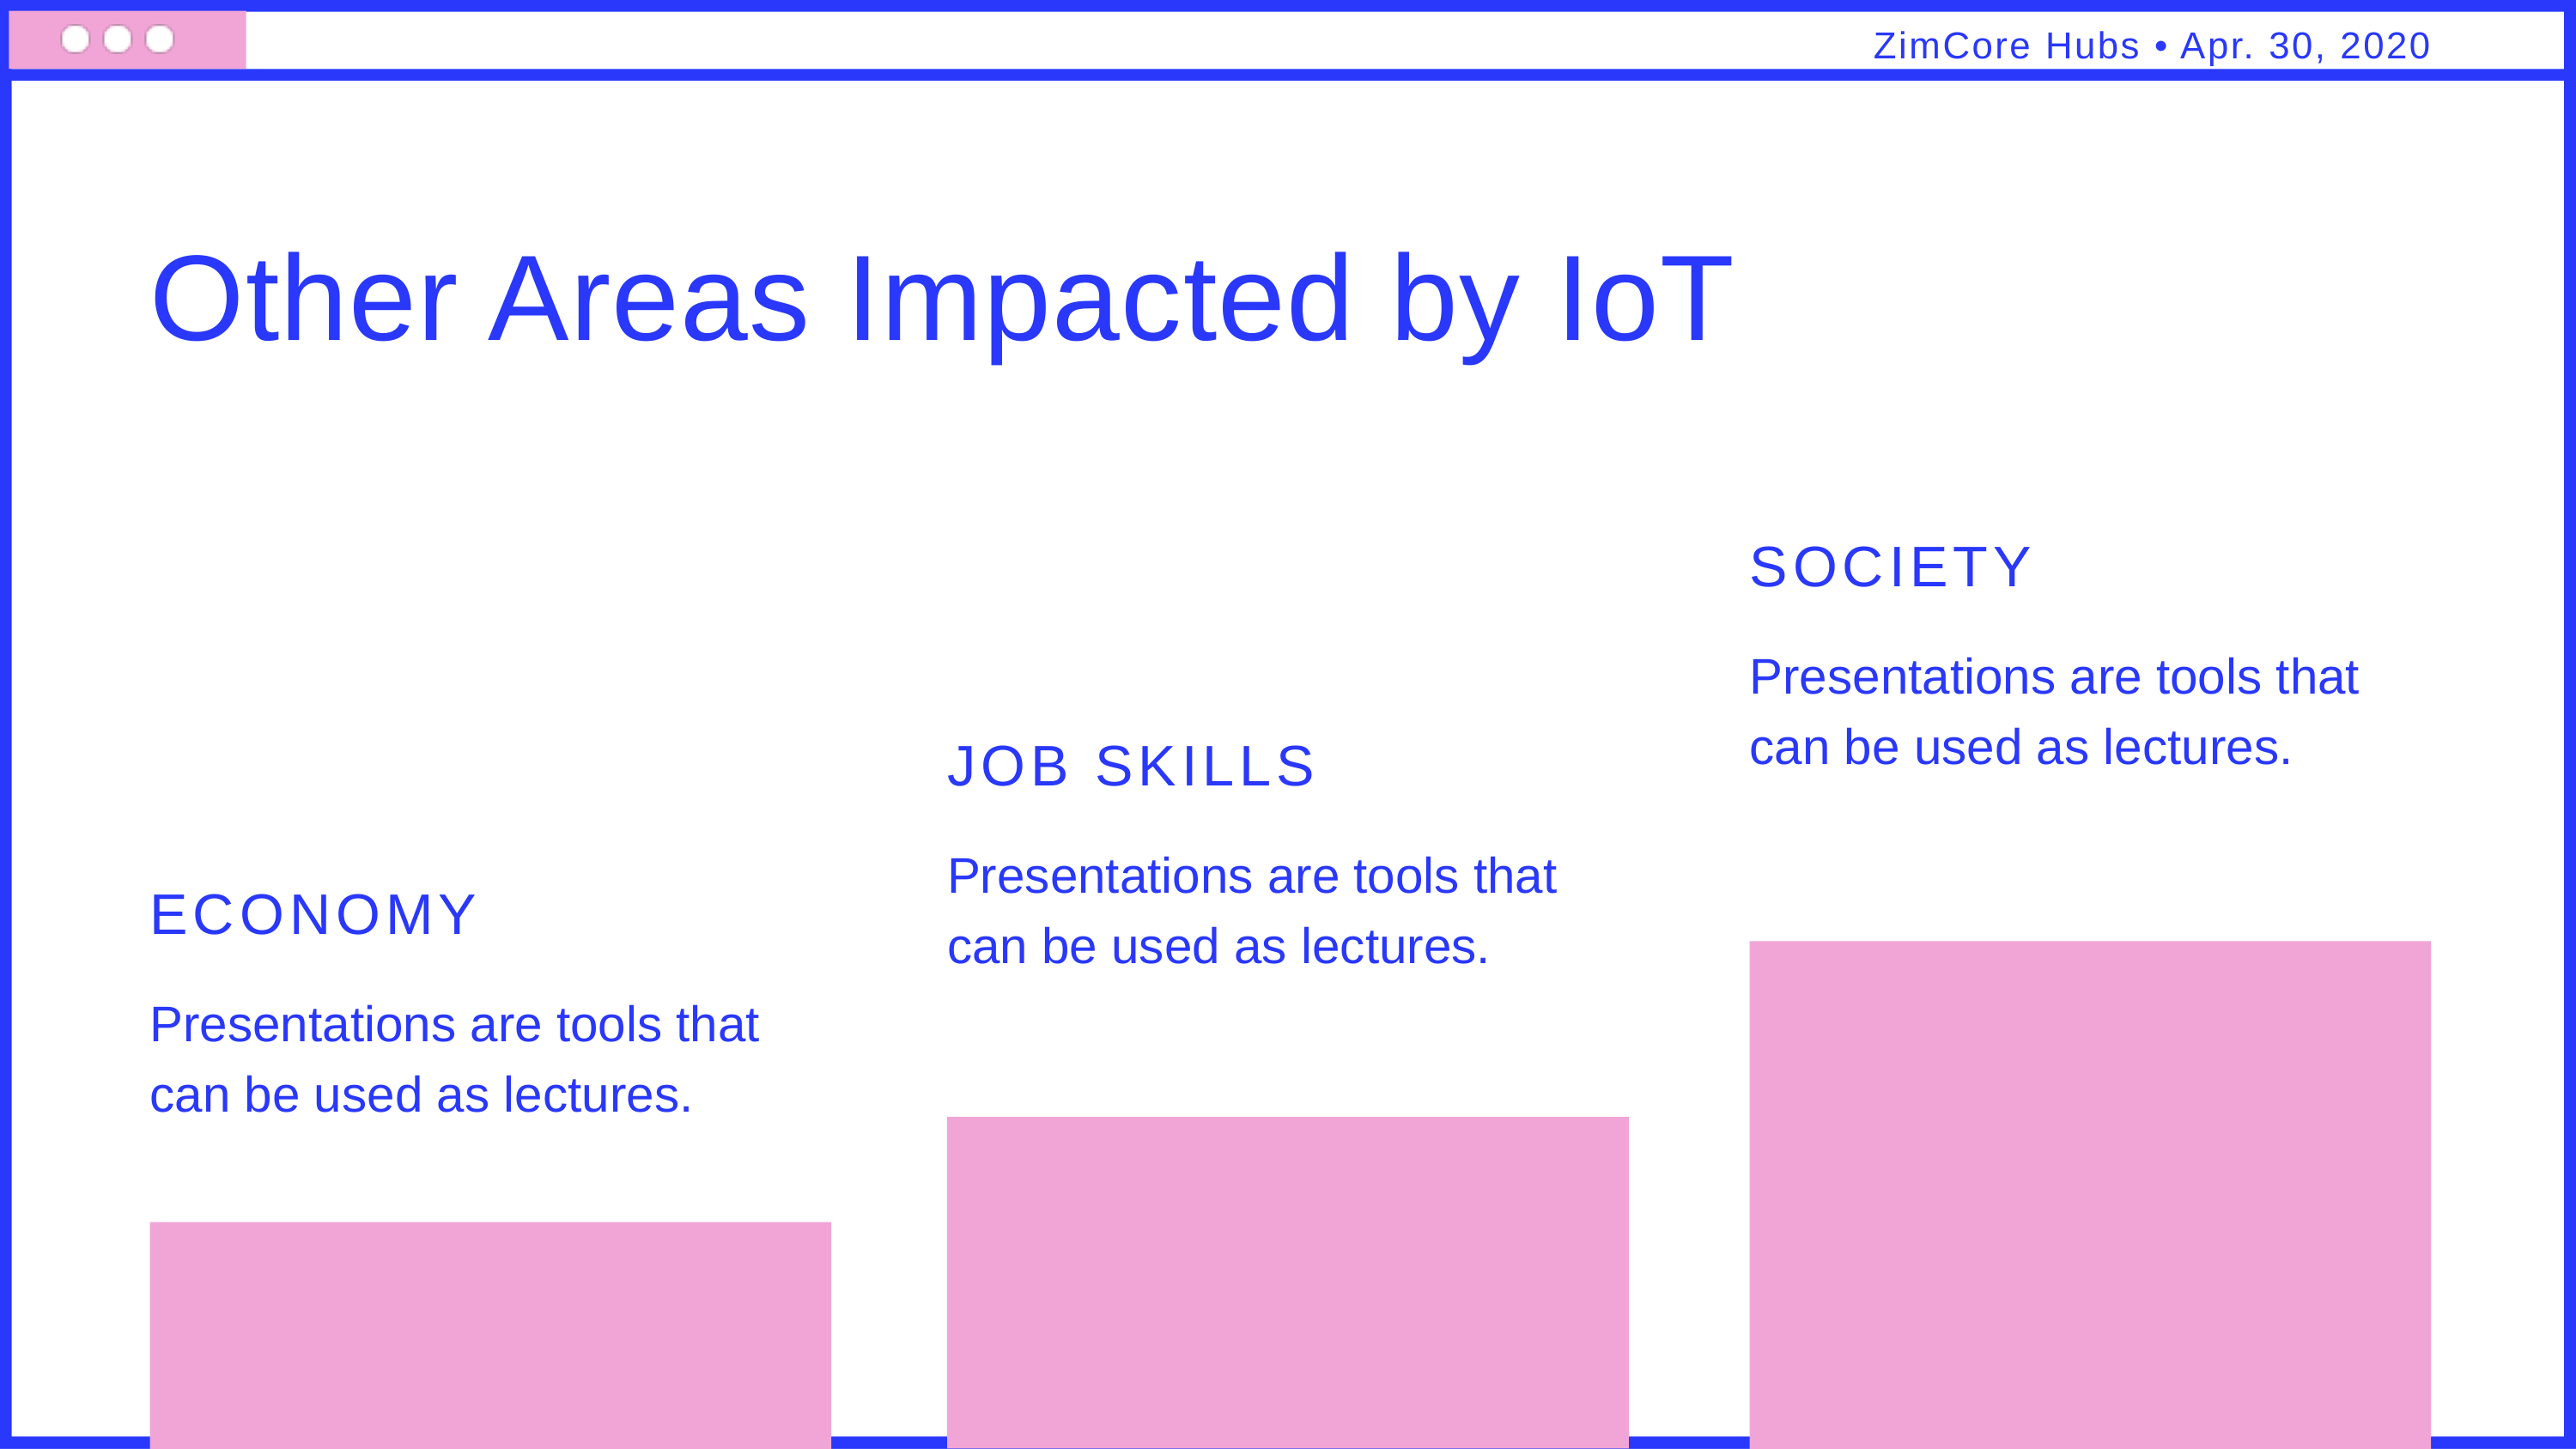

ZimCore Hubs • Apr. 30, 2020

Other Areas Impacted by IoT
SOCIETY
Presentations are tools that can be used as lectures.
JOB SKILLS
Presentations are tools that can be used as lectures.
ECONOMY
Presentations are tools that can be used as lectures.